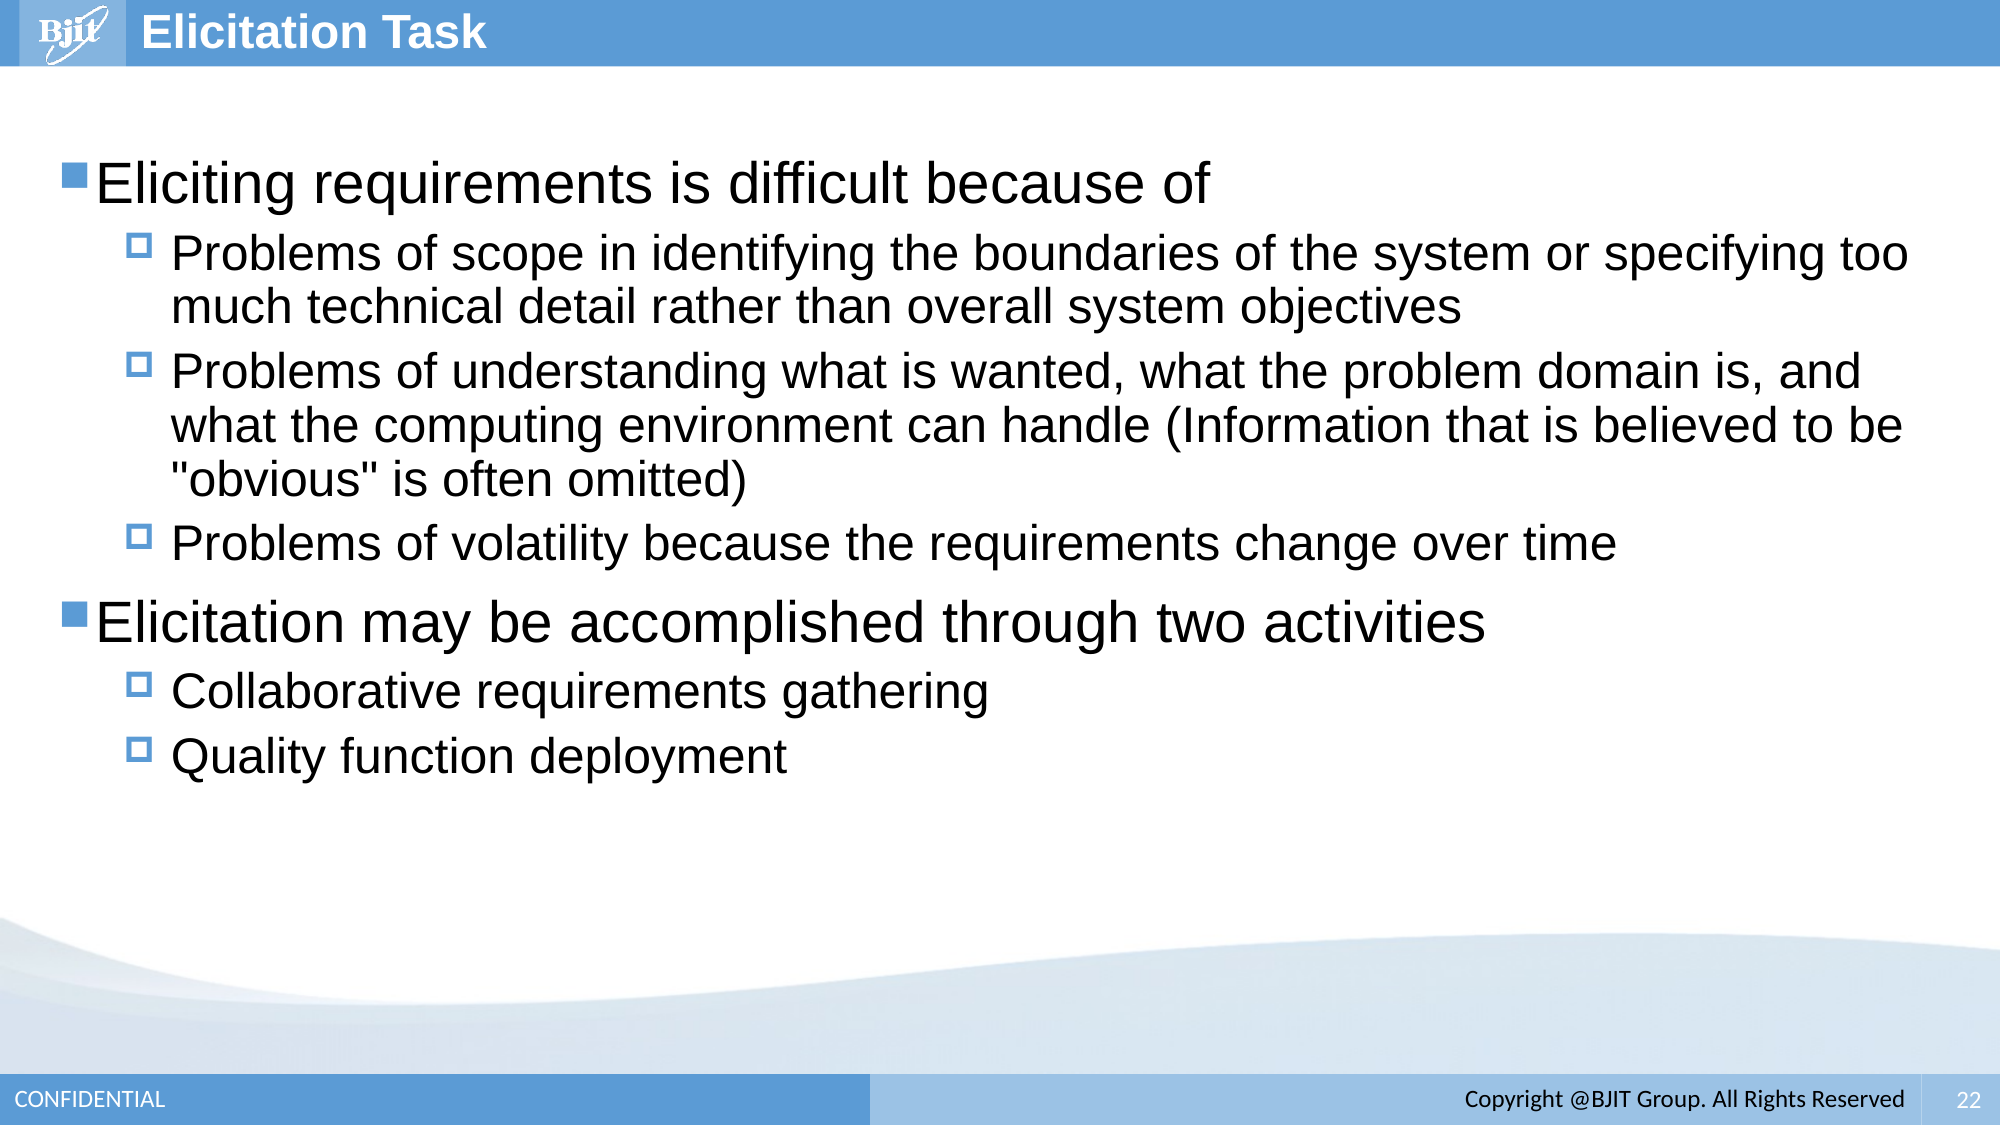

# Elicitation Task
Eliciting requirements is difficult because of
Problems of scope in identifying the boundaries of the system or specifying too much technical detail rather than overall system objectives
Problems of understanding what is wanted, what the problem domain is, and what the computing environment can handle (Information that is believed to be "obvious" is often omitted)
Problems of volatility because the requirements change over time
Elicitation may be accomplished through two activities
Collaborative requirements gathering
Quality function deployment